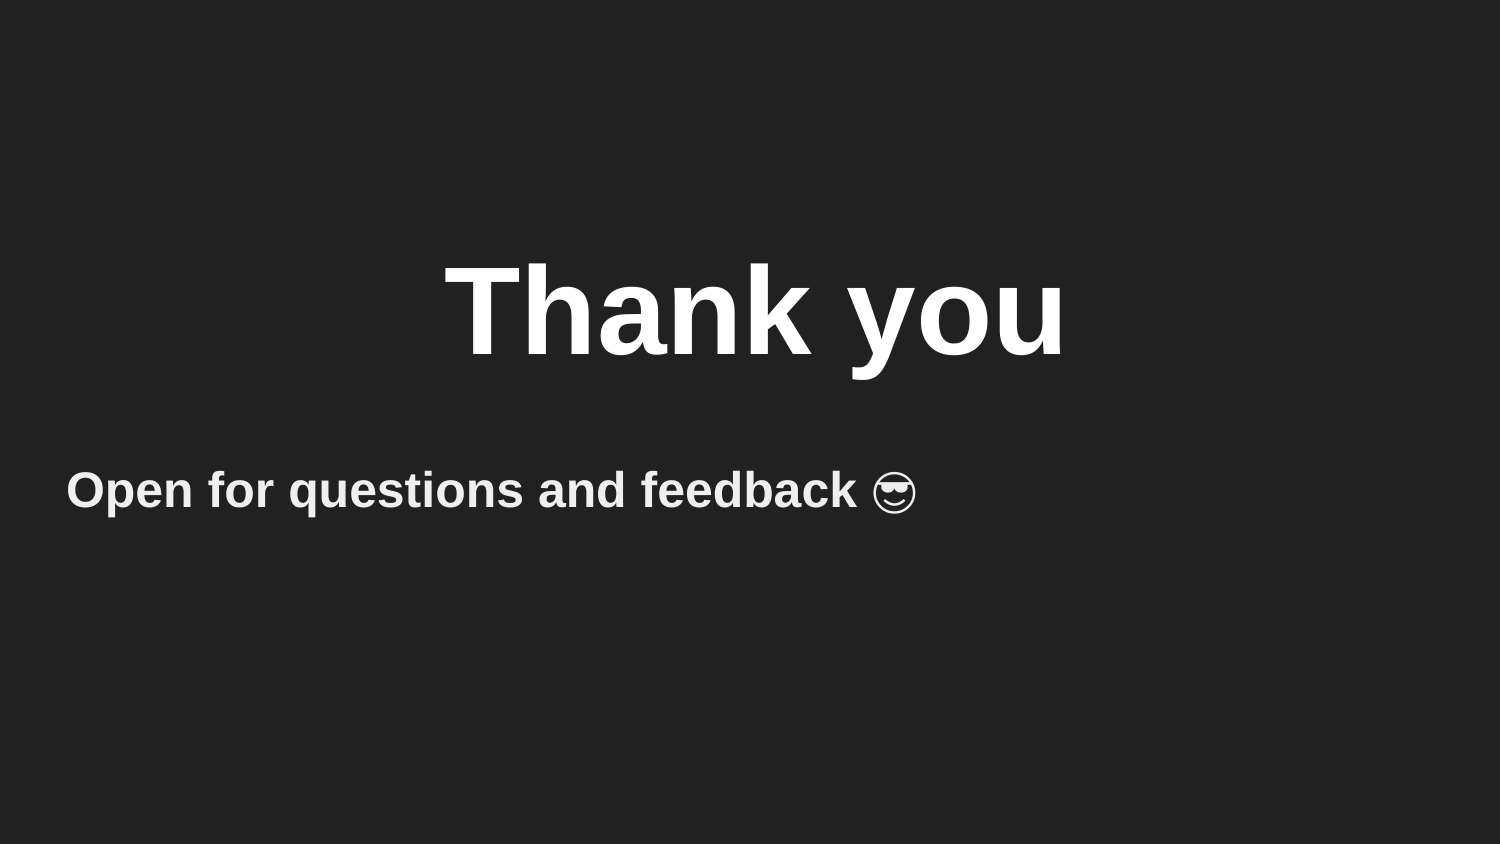

# Thank you
Open for questions and feedback 😎